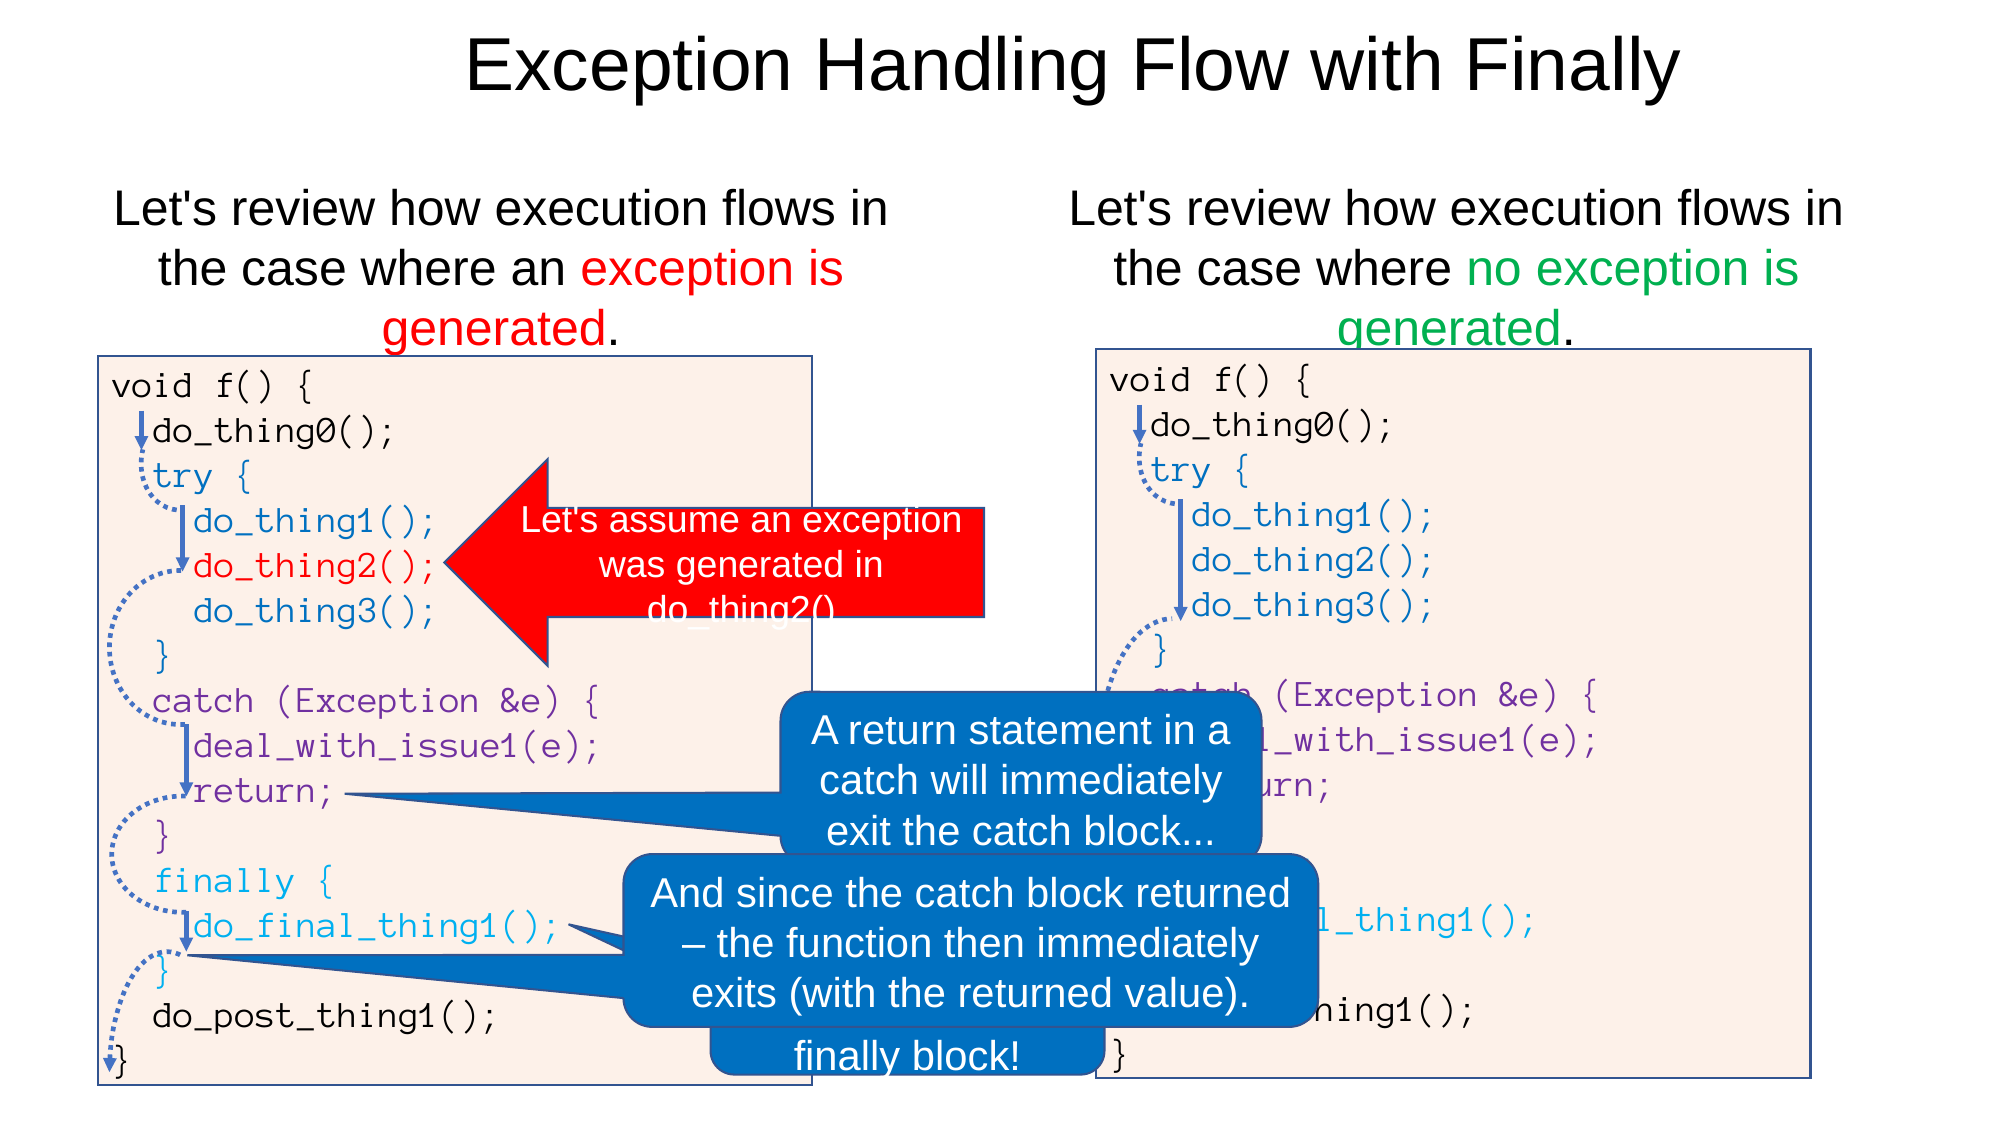

Exception Handling Flow with Finally
Let's review how execution flows in the case where no exception is generated.
Let's review how execution flows in the case where an exception is generated.
void f() {
  do_thing0();
  try {
    do_thing1();
    do_thing2();
    do_thing3();
  }
  catch (Exception &e) {
    deal_with_issue1(e);
    return;
  }
 finally {
   do_final_thing1();
 }
 do_post_thing1();
}
void f() {
  do_thing0();
  try {
    do_thing1();
    do_thing2();
    do_thing3();
  }
  catch (Exception &e) {
    deal_with_issue1(e);
    return;
  }
  finally {
    do_final_thing1();
  }
  do_post_thing1();
}

Let's assume an exception was generated in do_thing2()

A return statement in a catch will immediately exit the catch block...

And since the catch block returned – the function then immediately exits (with the returned value).

But we still ALWAYS run the finally block!